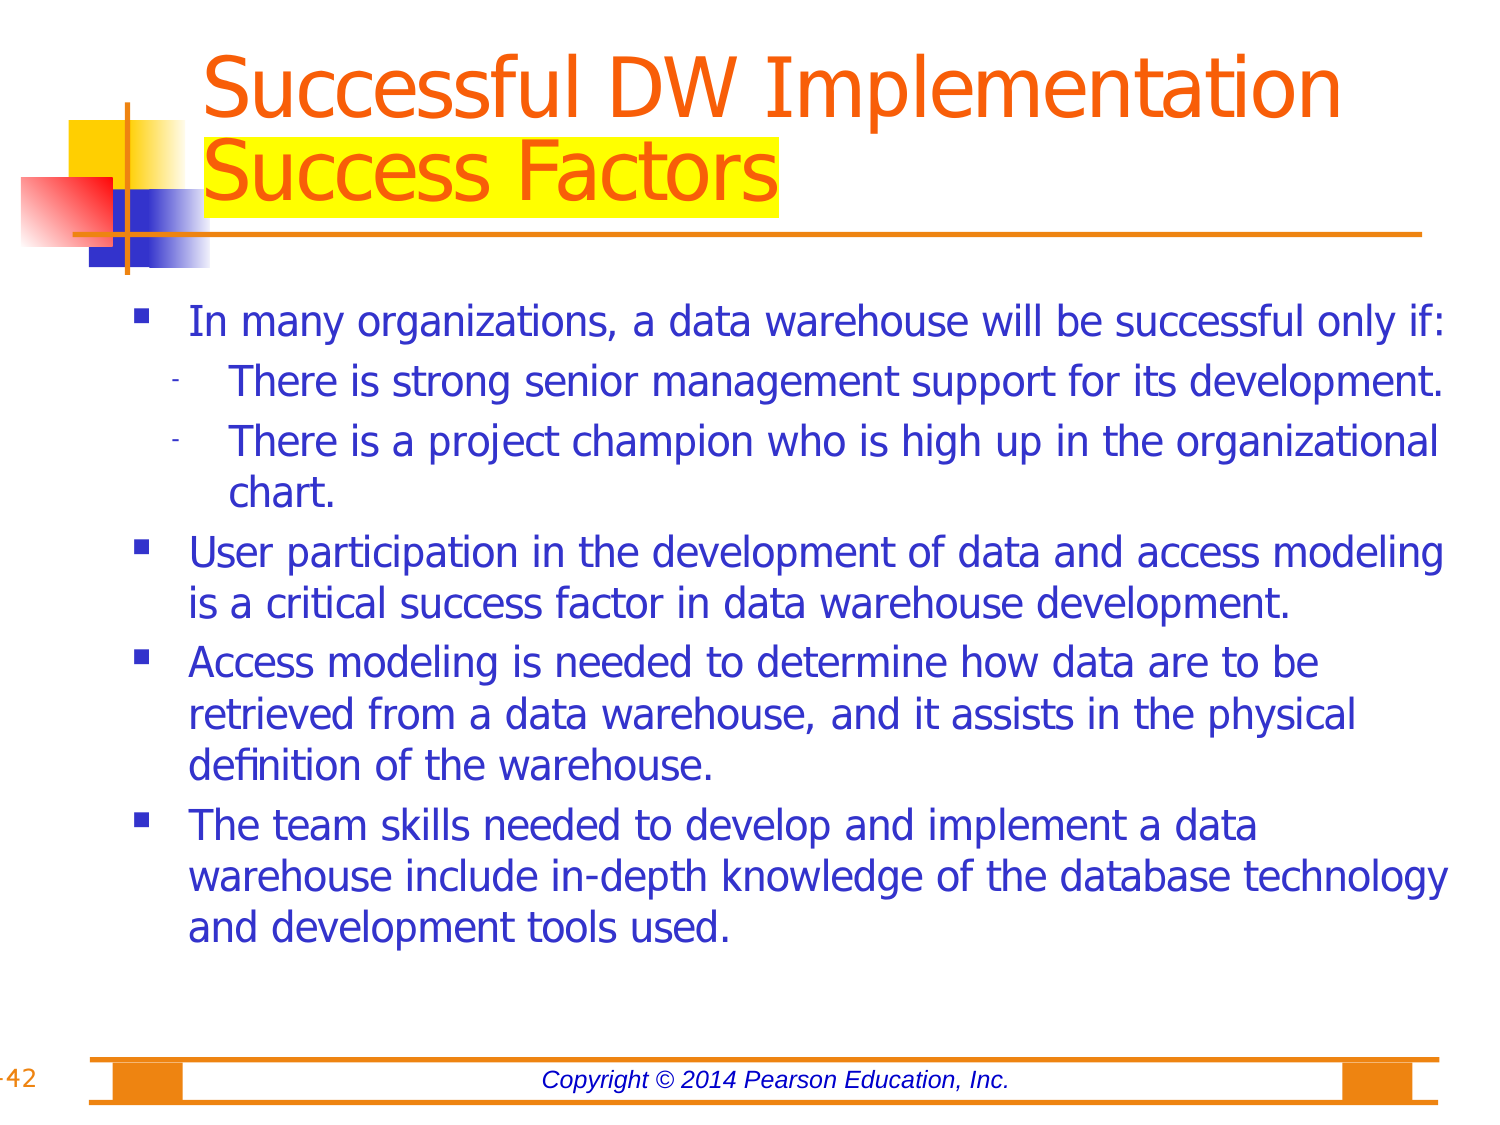

# Successful DW Implementation Success Factors
In many organizations, a data warehouse will be successful only if:
There is strong senior management support for its development.
There is a project champion who is high up in the organizational chart.
User participation in the development of data and access modeling is a critical success factor in data warehouse development.
Access modeling is needed to determine how data are to be retrieved from a data warehouse, and it assists in the physical definition of the warehouse.
The team skills needed to develop and implement a data warehouse include in-depth knowledge of the database technology and development tools used.